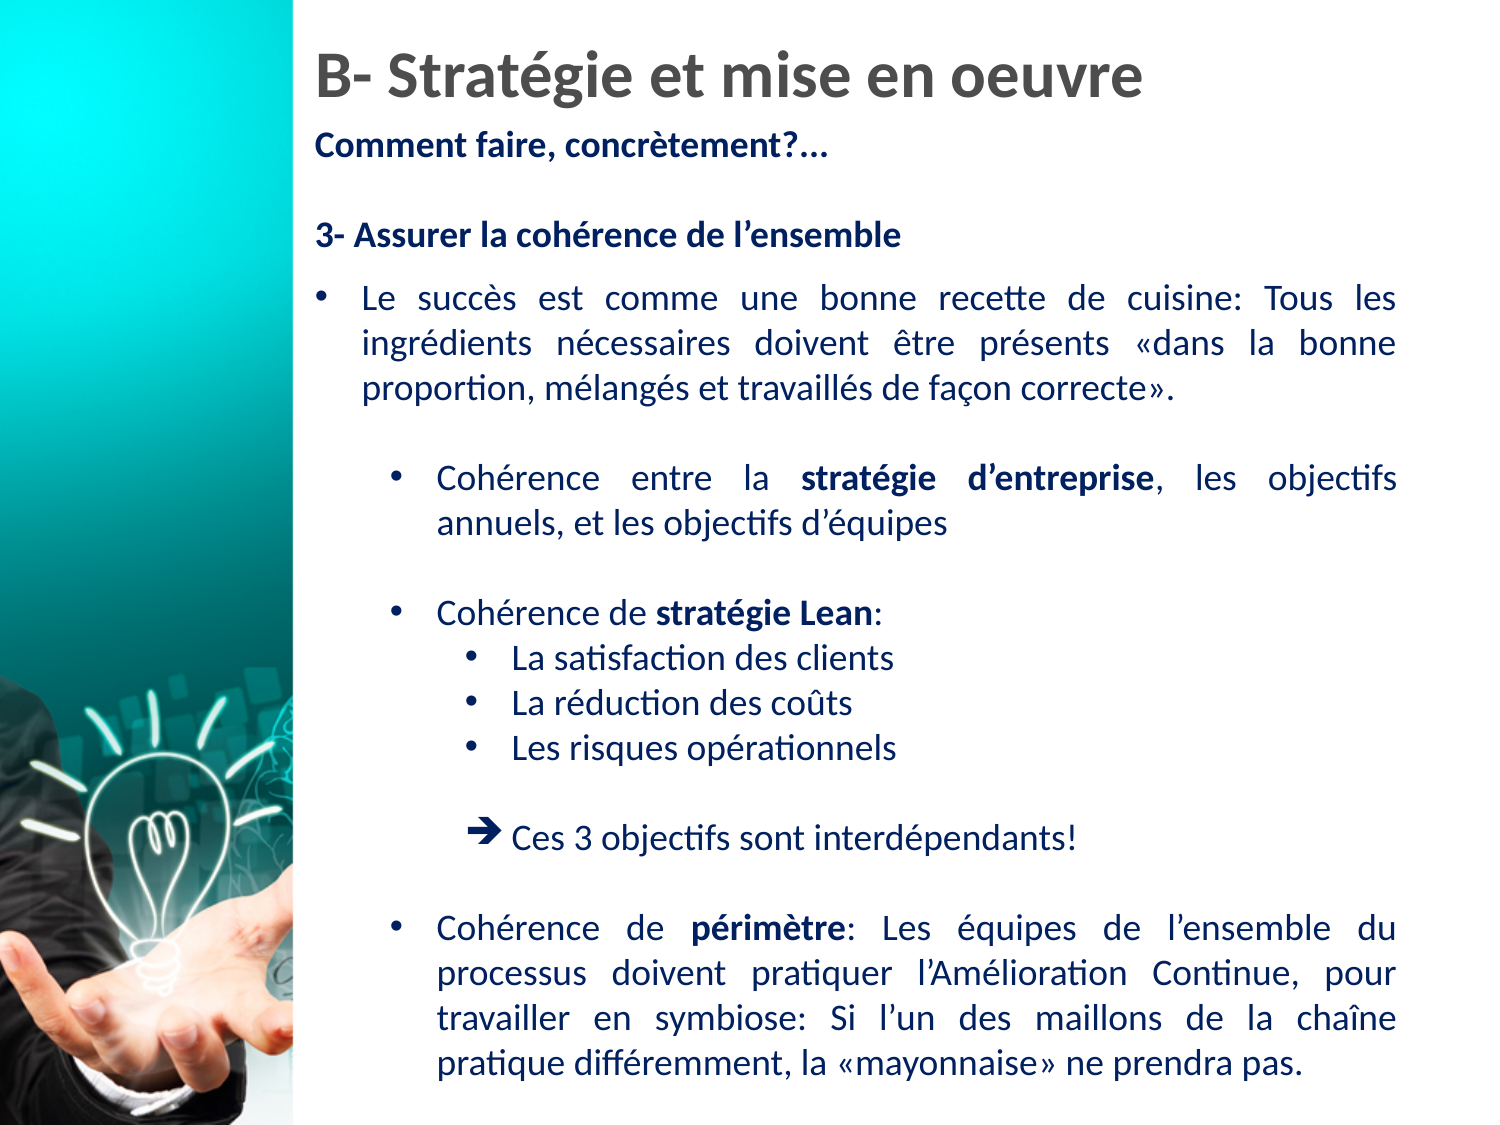

# B- Stratégie et mise en oeuvre
Comment faire, concrètement?...

3- Assurer la cohérence de l’ensemble

Le succès est comme une bonne recette de cuisine: Tous les ingrédients nécessaires doivent être présents «dans la bonne proportion, mélangés et travaillés de façon correcte».

Cohérence entre la stratégie d’entreprise, les objectifs annuels, et les objectifs d’équipes

Cohérence de stratégie Lean:
La satisfaction des clients
La réduction des coûts
Les risques opérationnels

Ces 3 objectifs sont interdépendants!

Cohérence de périmètre: Les équipes de l’ensemble du processus doivent pratiquer l’Amélioration Continue, pour travailler en symbiose: Si l’un des maillons de la chaîne pratique différemment, la «mayonnaise» ne prendra pas.